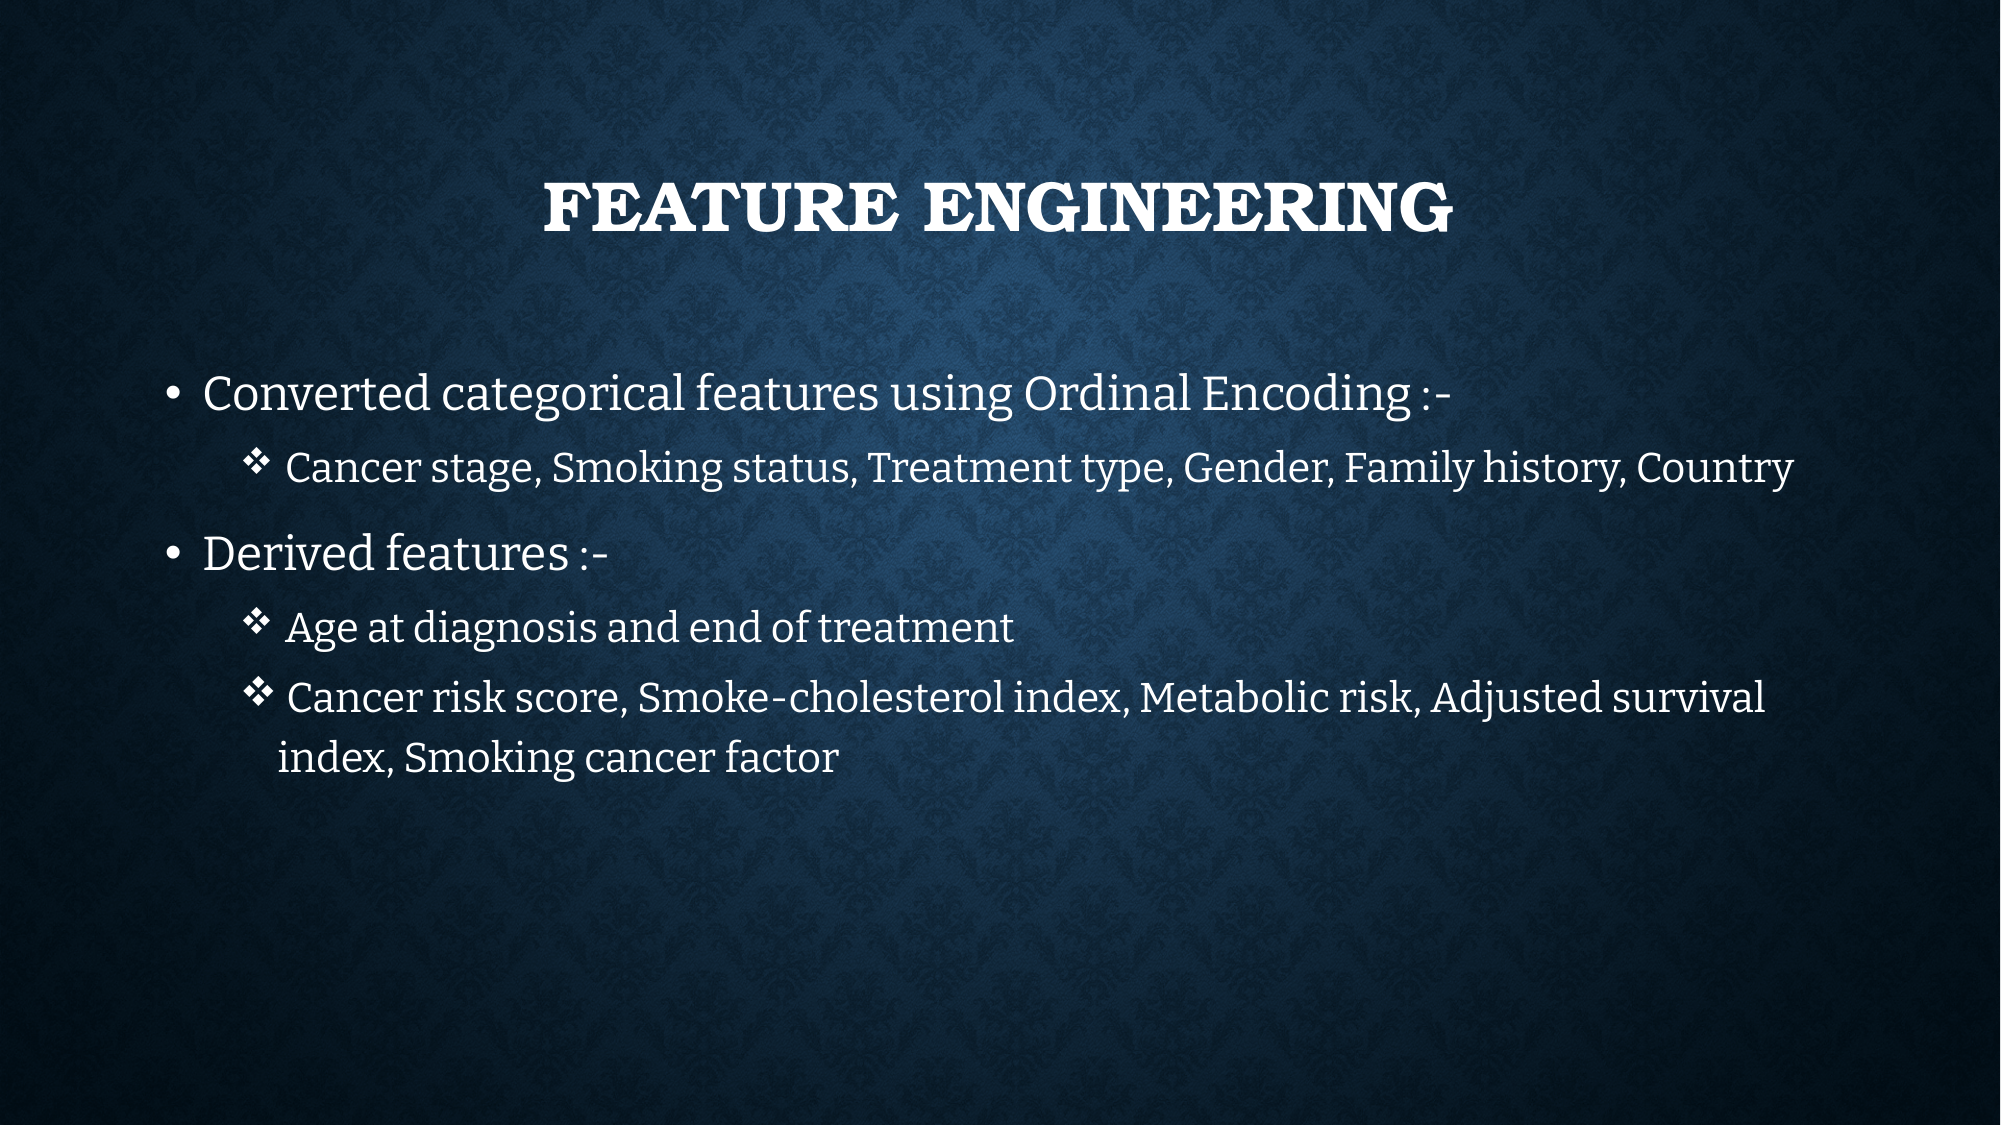

# FEATURE ENGINEERING
Converted categorical features using Ordinal Encoding :-
 Cancer stage, Smoking status, Treatment type, Gender, Family history, Country
Derived features :-
 Age at diagnosis and end of treatment
 Cancer risk score, Smoke-cholesterol index, Metabolic risk, Adjusted survival index, Smoking cancer factor